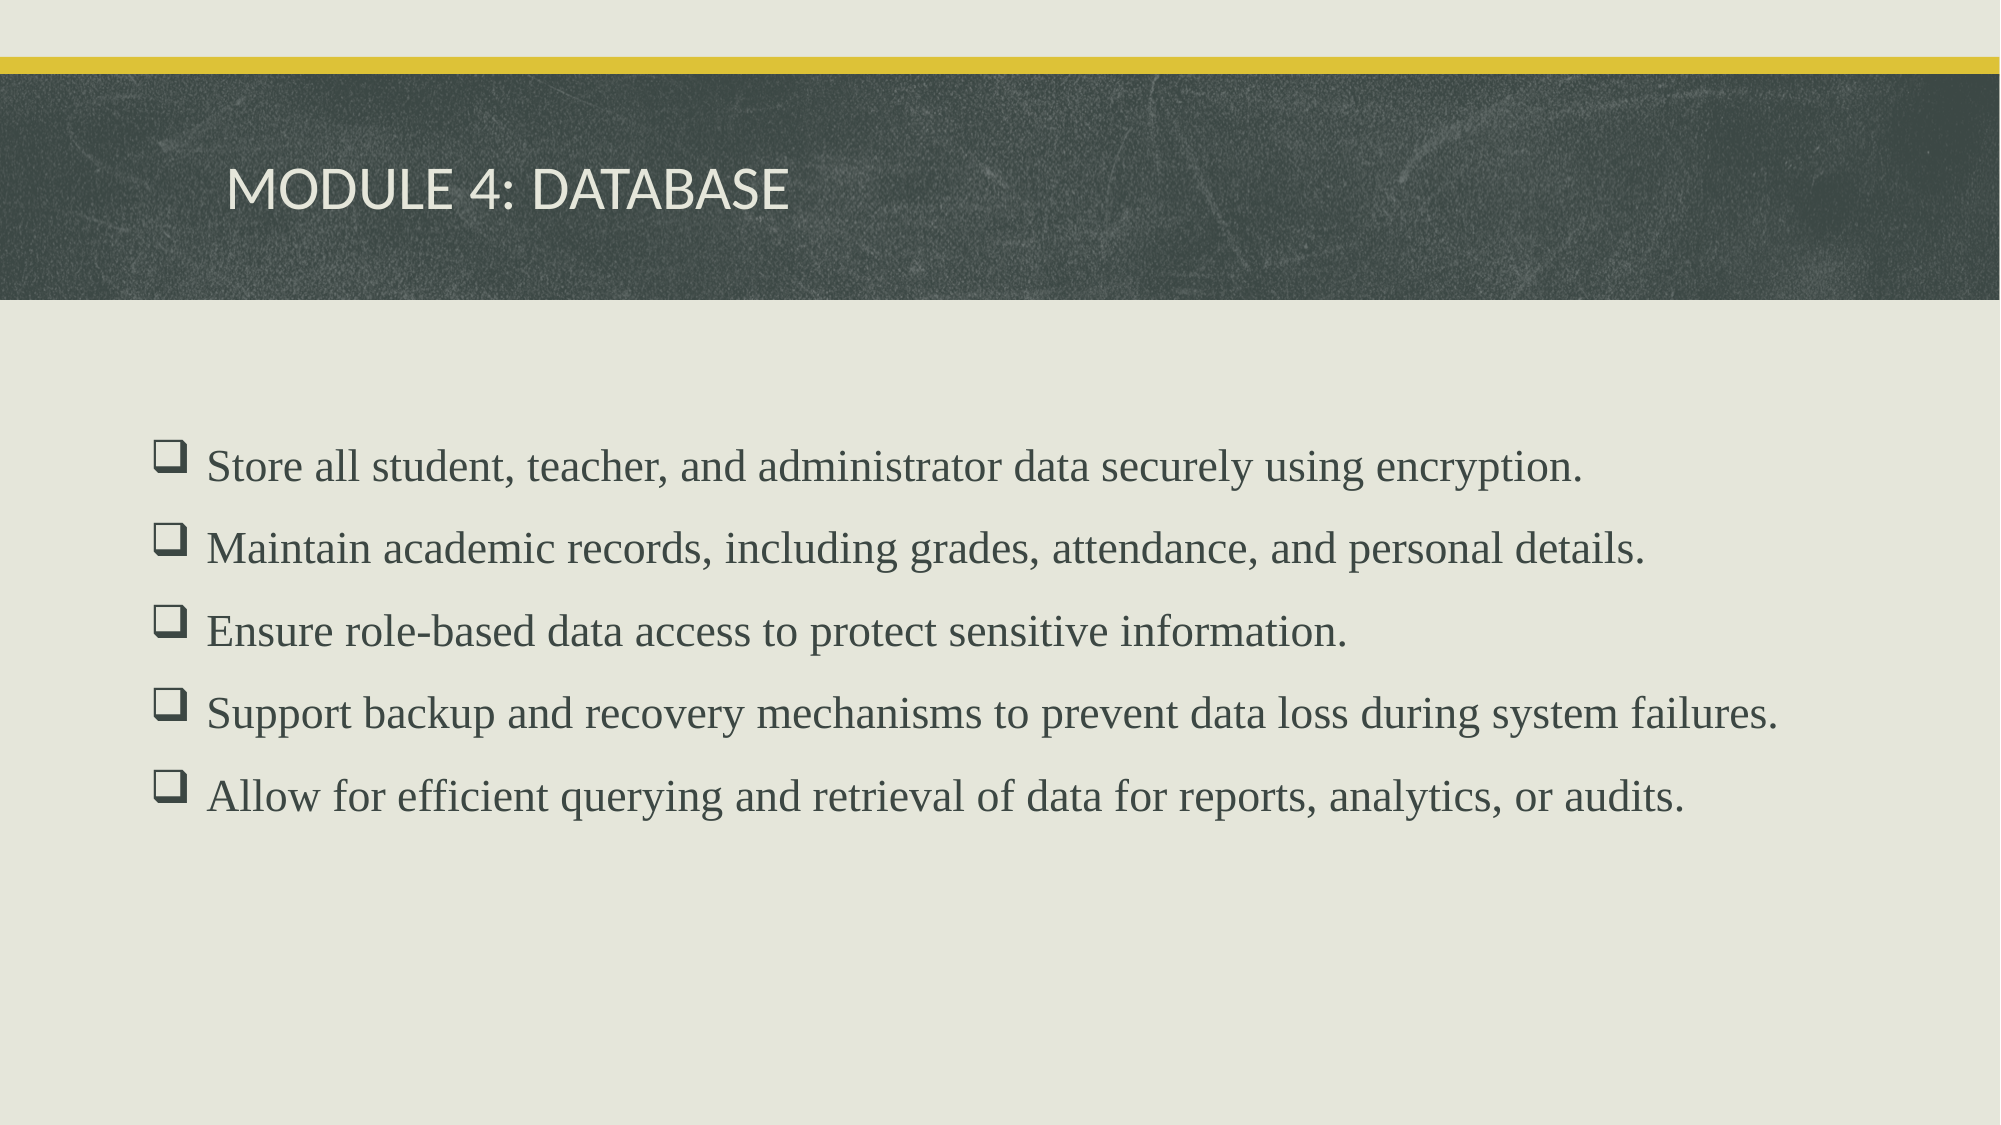

# MODULE 4: DATABASE
Store all student, teacher, and administrator data securely using encryption.
Maintain academic records, including grades, attendance, and personal details.
Ensure role-based data access to protect sensitive information.
Support backup and recovery mechanisms to prevent data loss during system failures.
Allow for efficient querying and retrieval of data for reports, analytics, or audits.